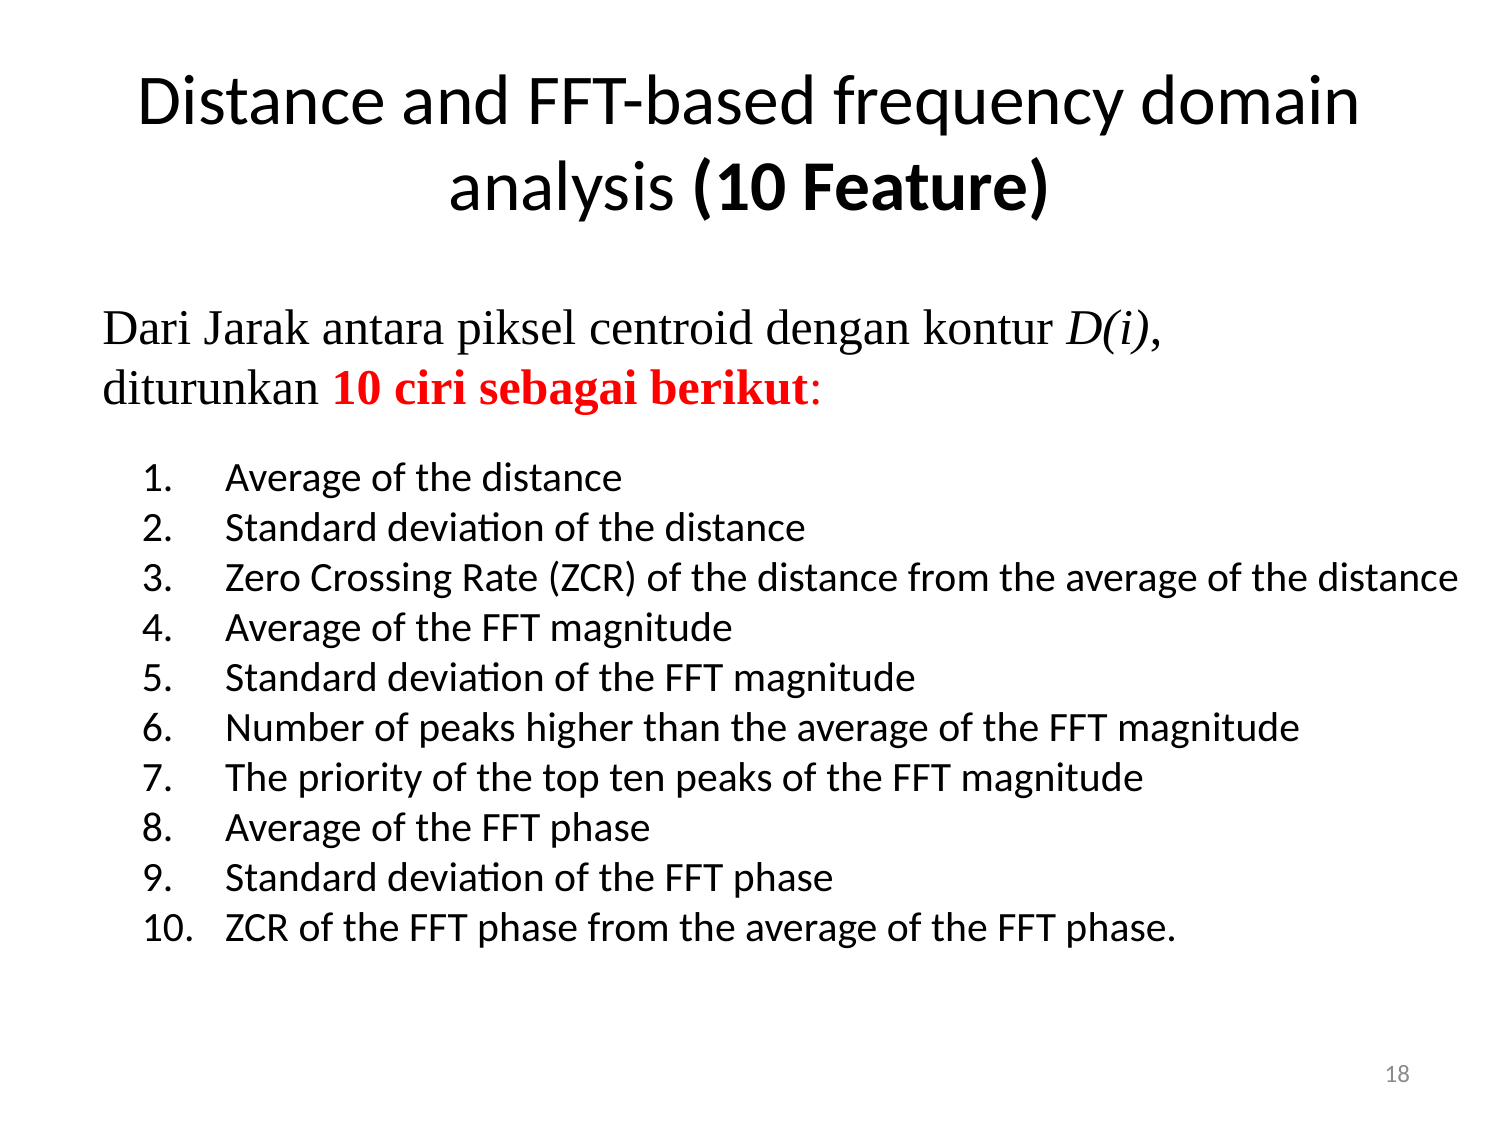

# Distance and FFT-based frequency domain analysis (10 Feature)
Dari Jarak antara piksel centroid dengan kontur D(i),
diturunkan 10 ciri sebagai berikut:
Average of the distance
Standard deviation of the distance
Zero Crossing Rate (ZCR) of the distance from the average of the distance
Average of the FFT magnitude
Standard deviation of the FFT magnitude
Number of peaks higher than the average of the FFT magnitude
The priority of the top ten peaks of the FFT magnitude
Average of the FFT phase
Standard deviation of the FFT phase
ZCR of the FFT phase from the average of the FFT phase.
18